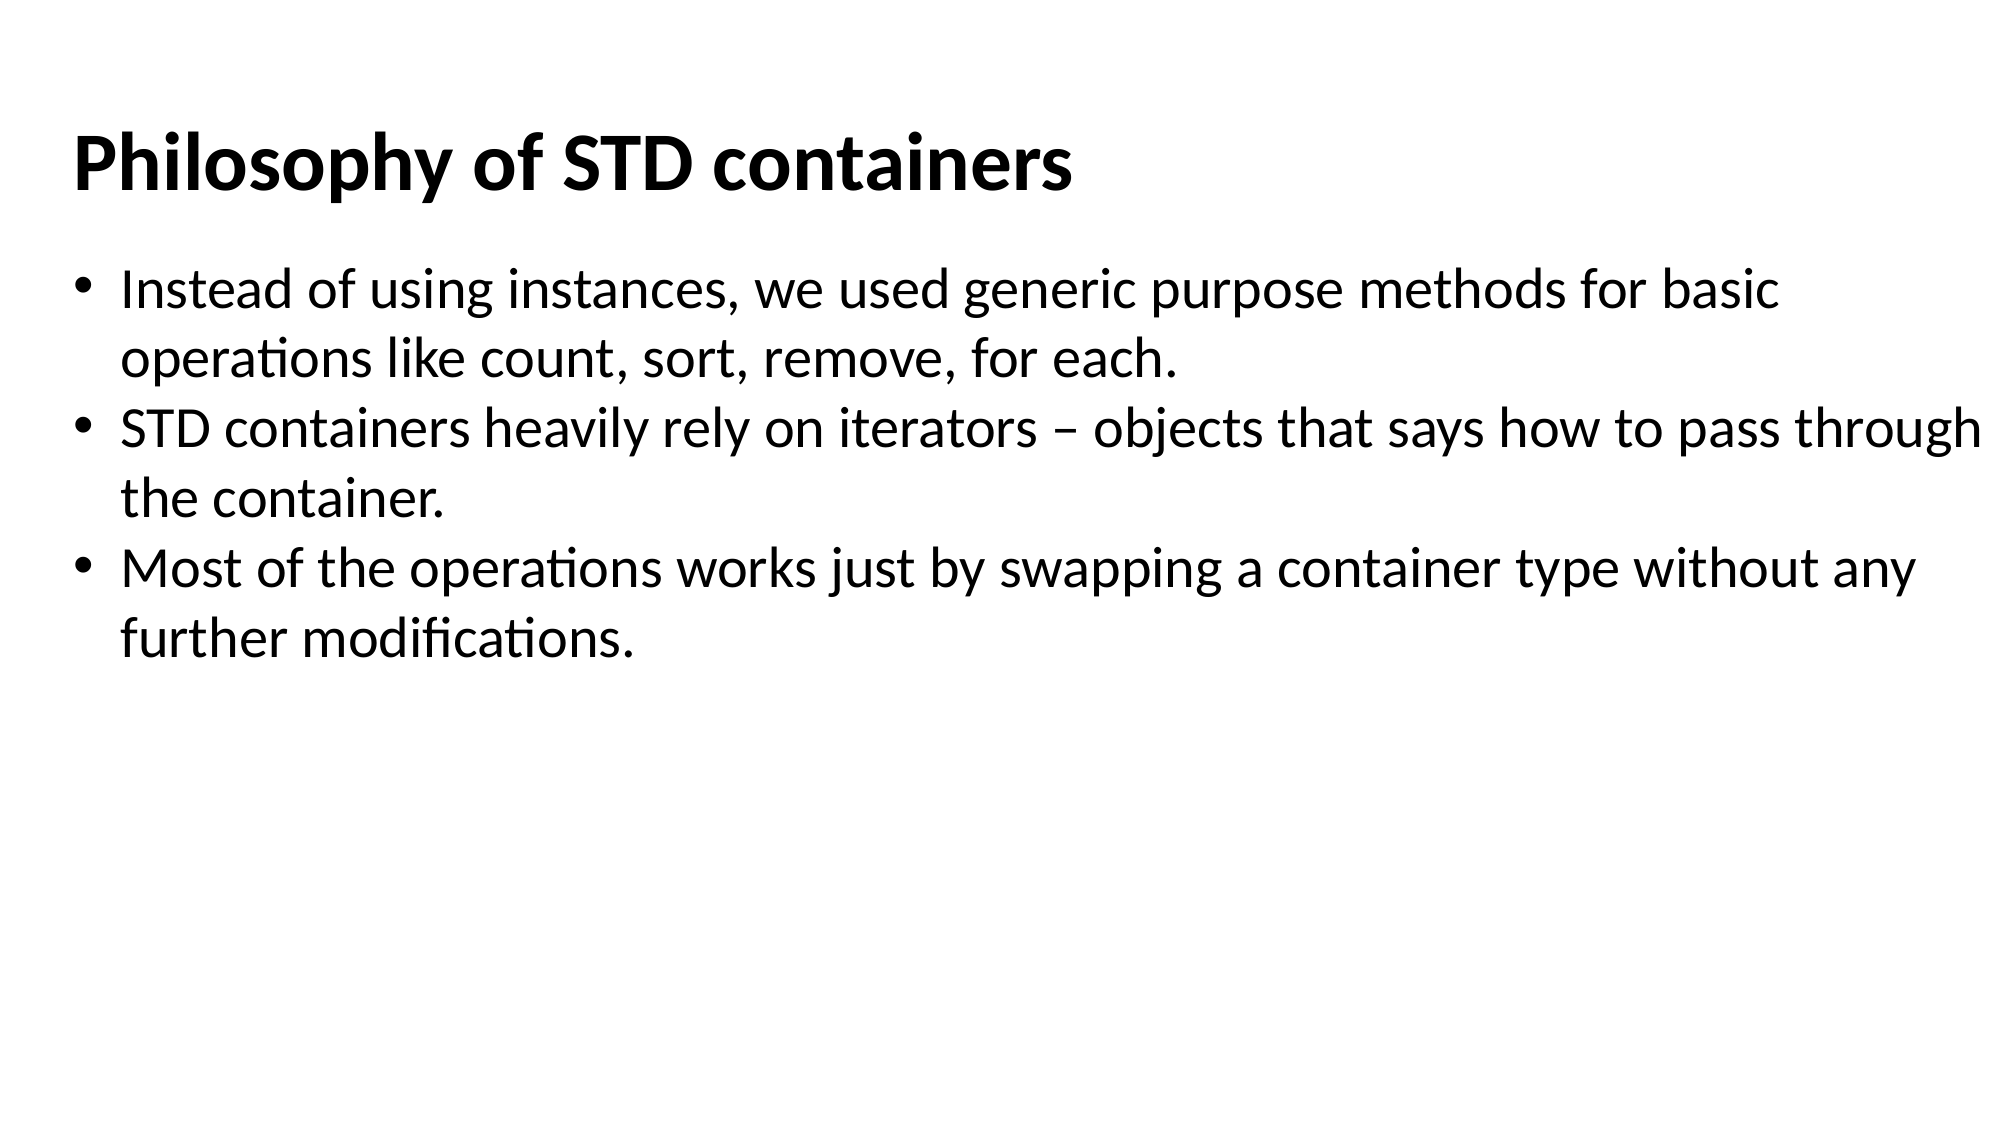

Philosophy of STD containers
Instead of using instances, we used generic purpose methods for basic operations like count, sort, remove, for each.
STD containers heavily rely on iterators – objects that says how to pass through the container.
Most of the operations works just by swapping a container type without any further modifications.